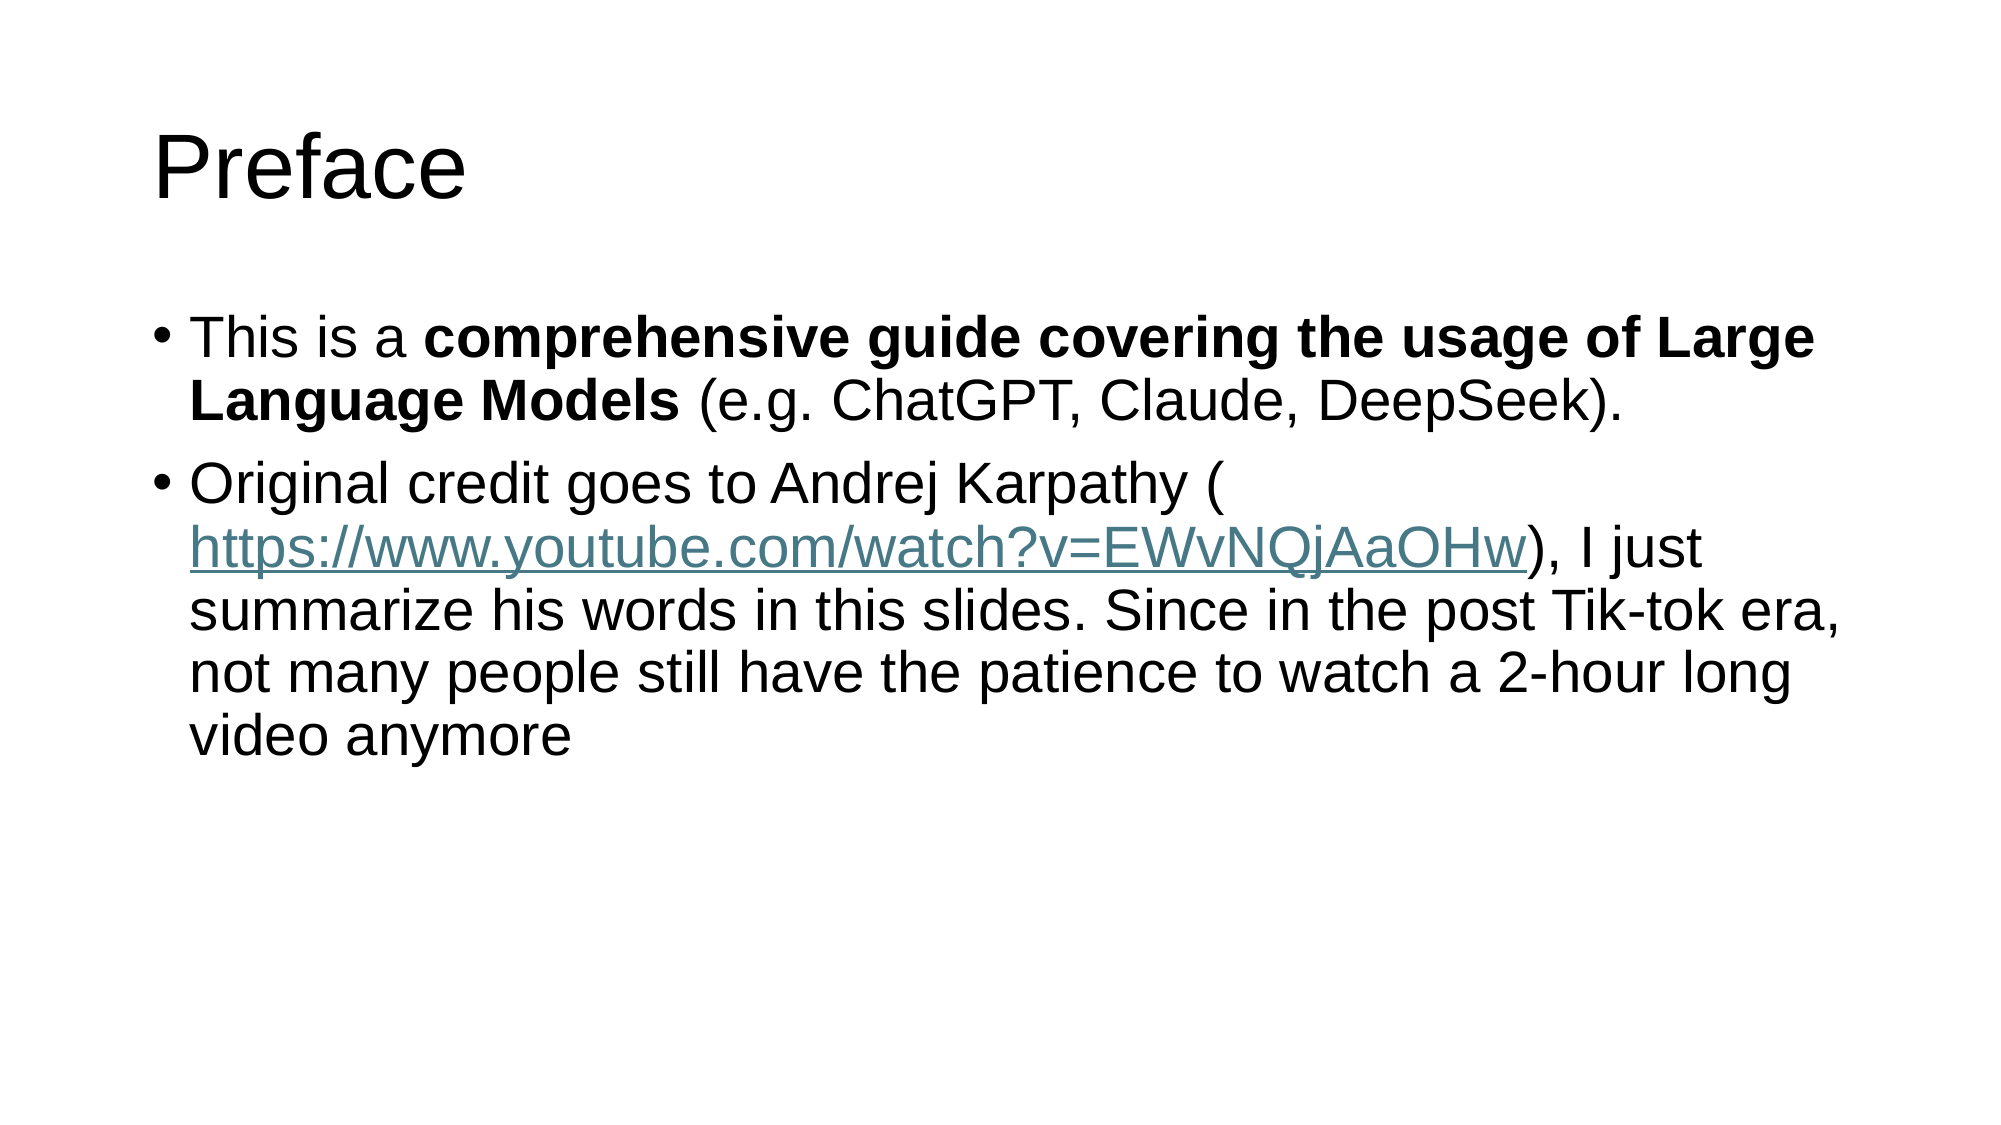

# Preface
This is a comprehensive guide covering the usage of Large Language Models (e.g. ChatGPT, Claude, DeepSeek).
Original credit goes to Andrej Karpathy (https://www.youtube.com/watch?v=EWvNQjAaOHw), I just summarize his words in this slides. Since in the post Tik-tok era, not many people still have the patience to watch a 2-hour long video anymore